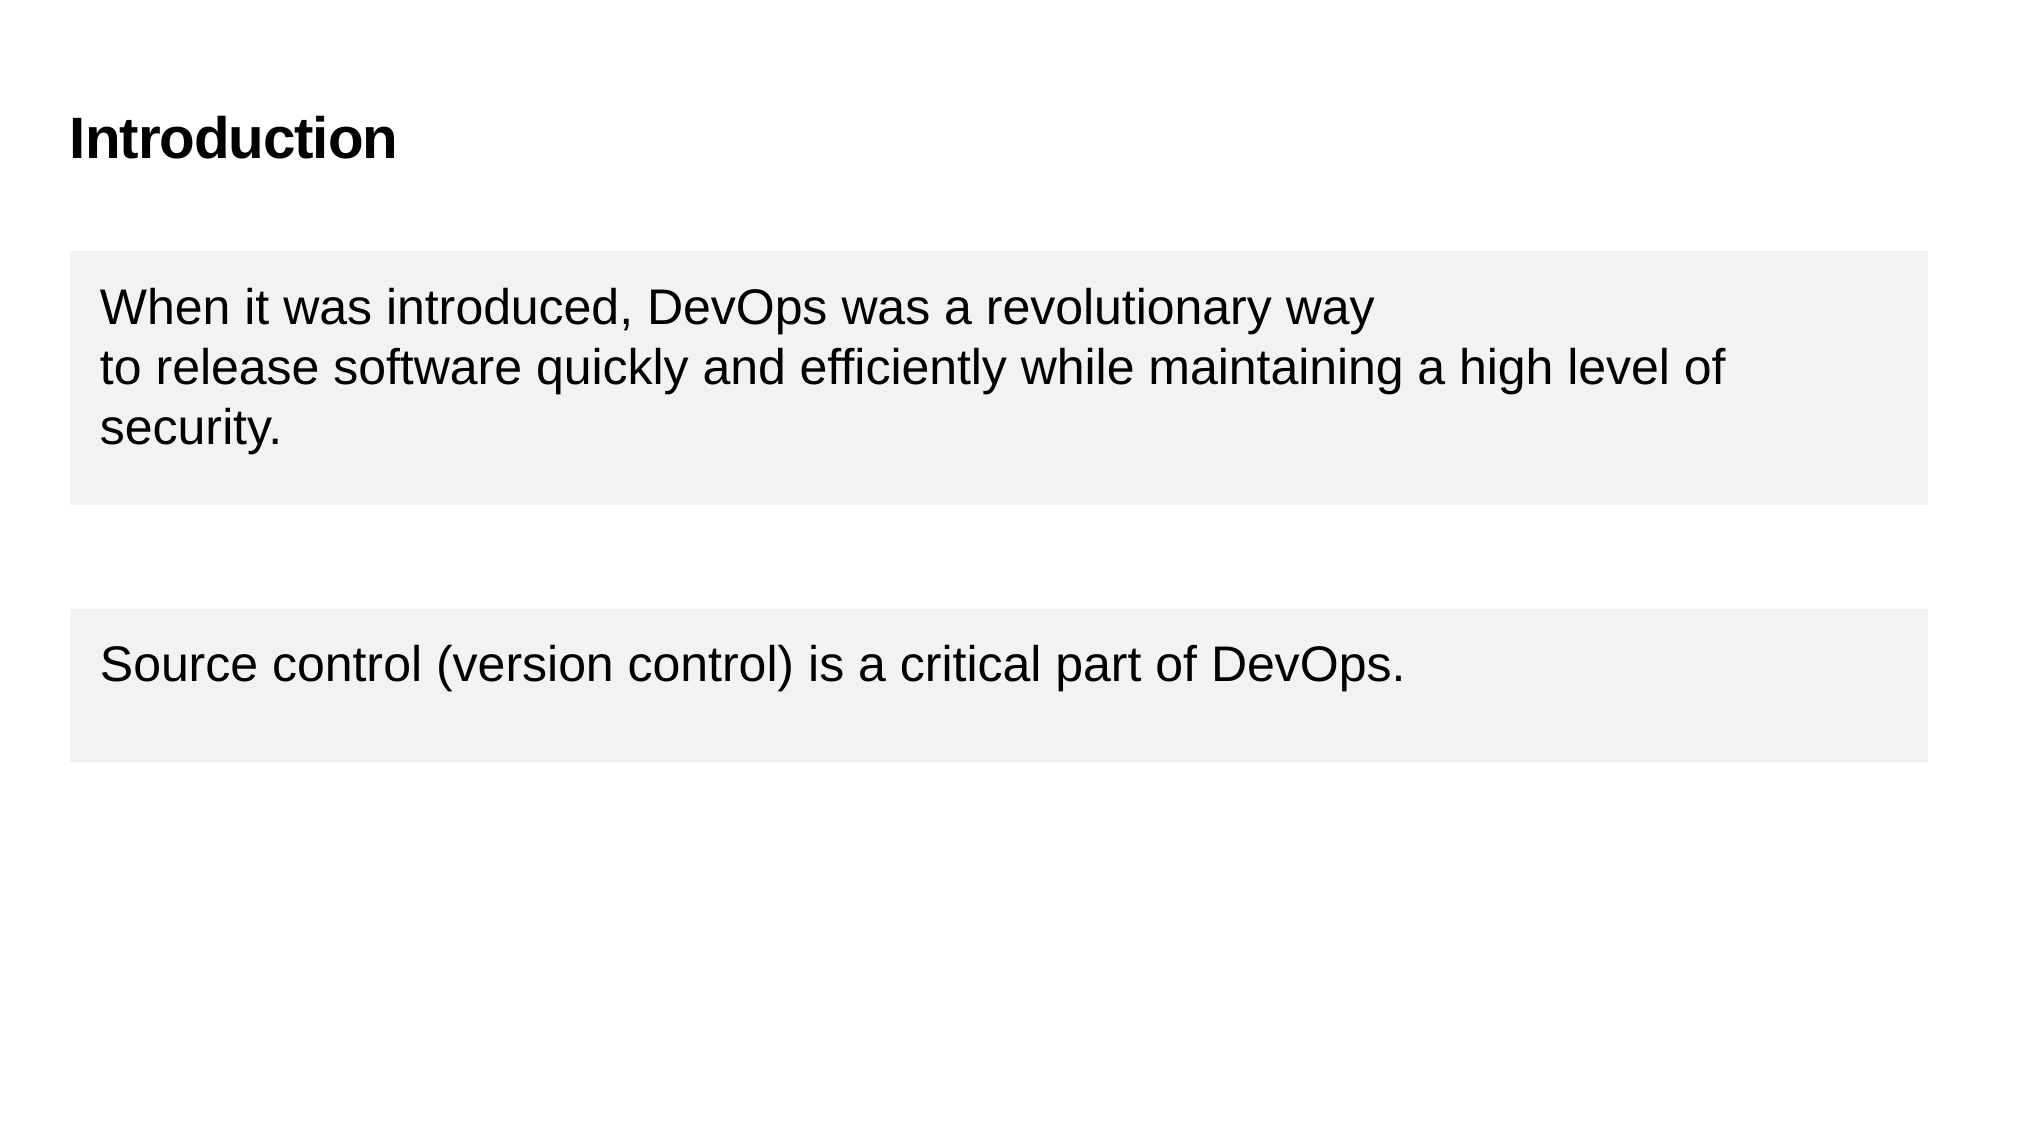

# Introduction
When it was introduced, DevOps was a revolutionary way
to release software quickly and efficiently while maintaining a high level of security.
Source control (version control) is a critical part of DevOps.